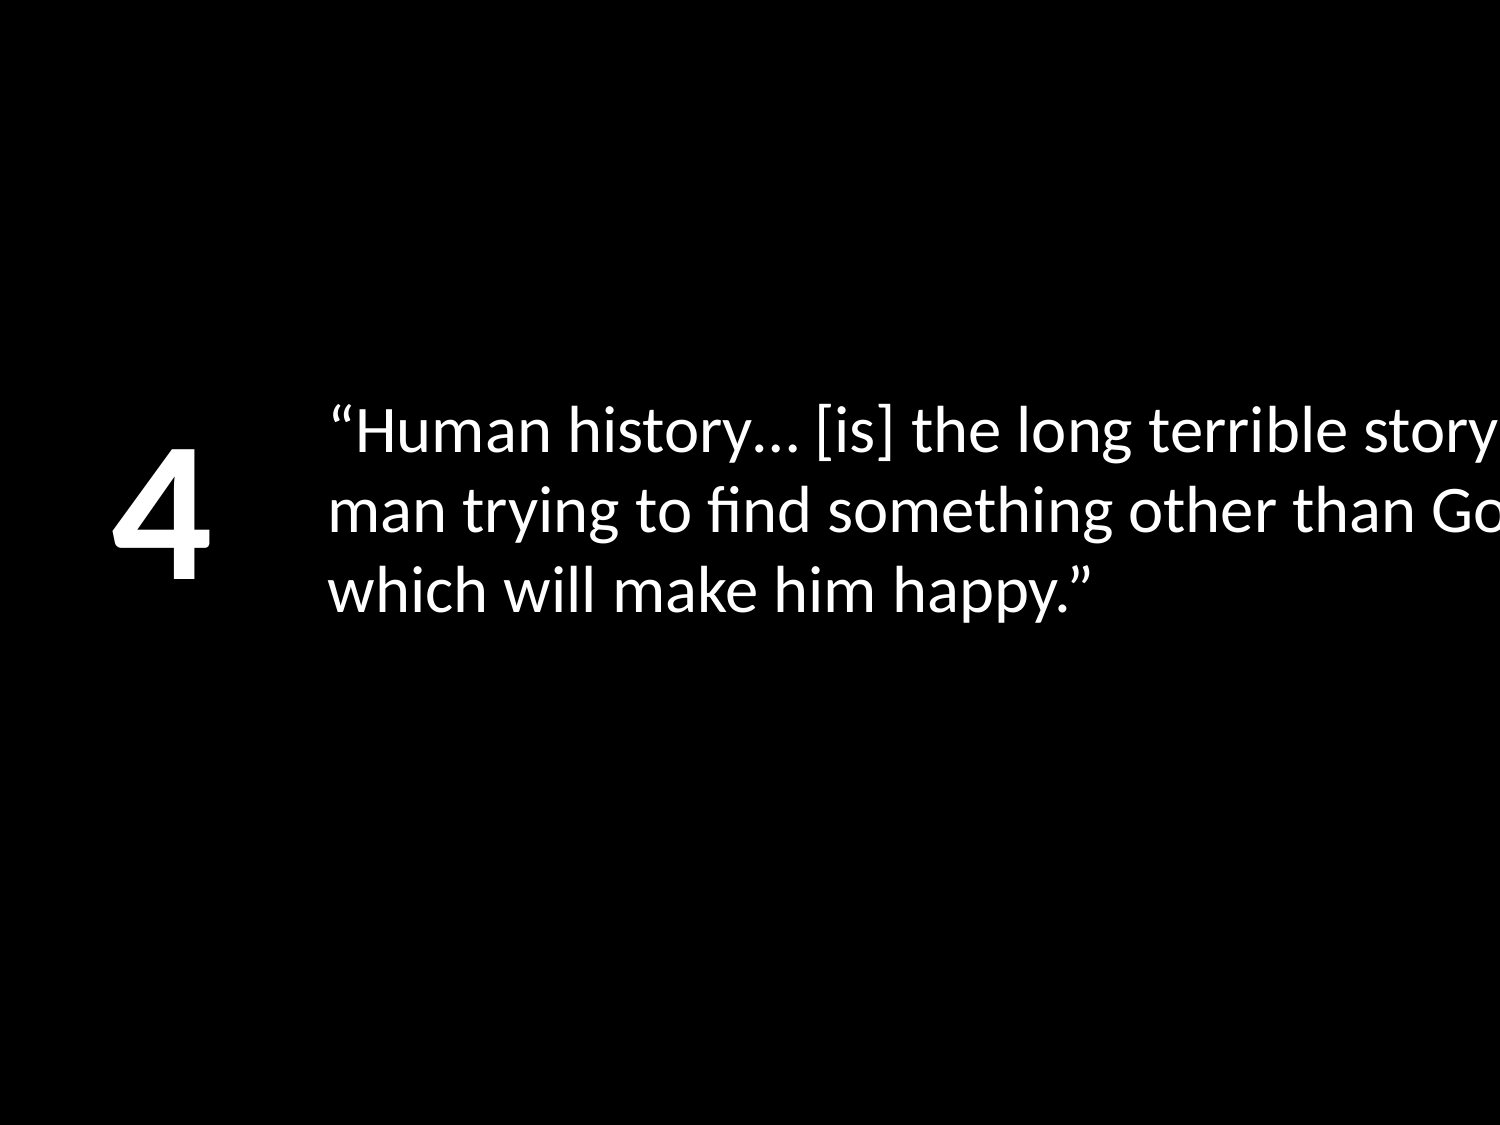

4
# “Human history… [is] the long terrible story of man trying to find something other than God which will make him happy.”